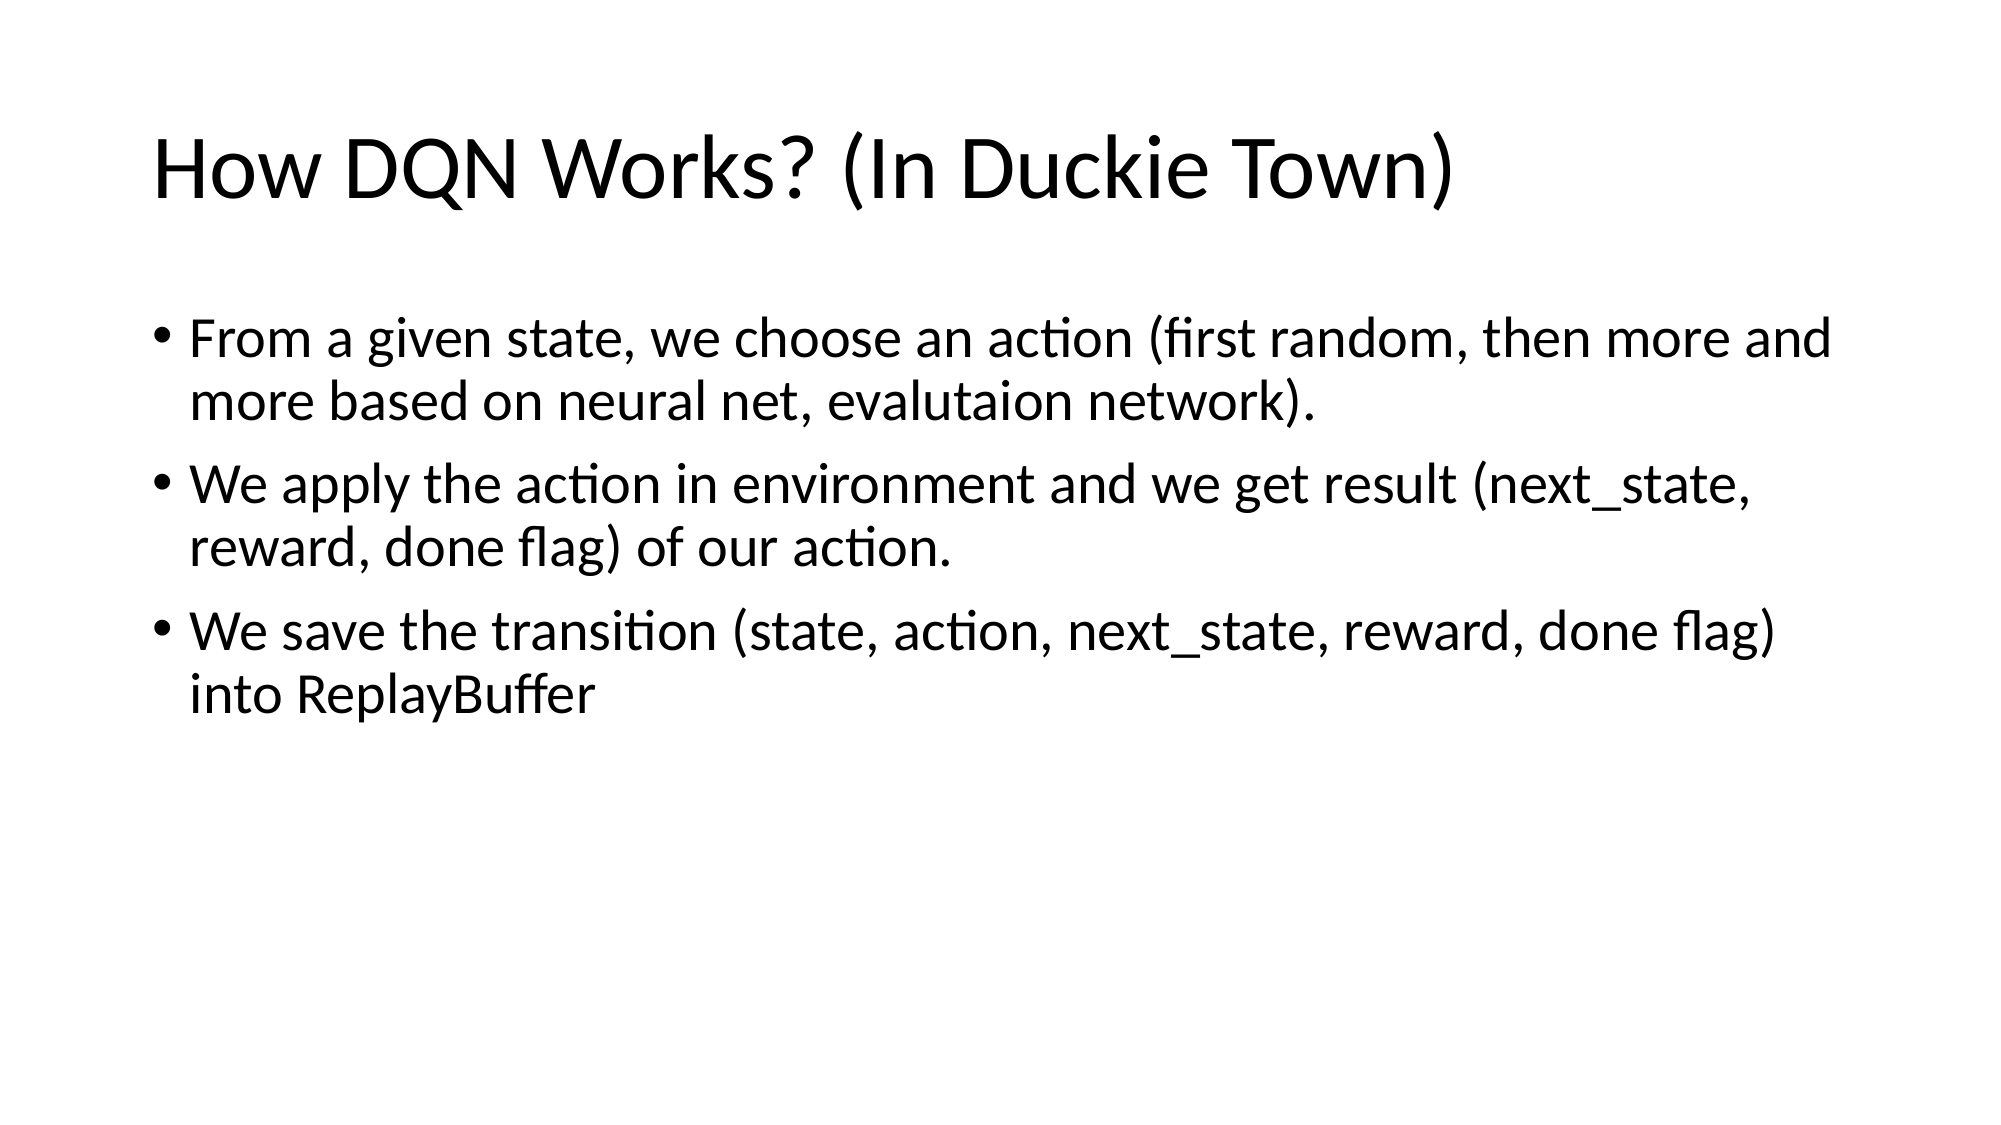

# How DQN Works? (In Duckie Town)
From a given state, we choose an action (first random, then more and more based on neural net, evalutaion network).
We apply the action in environment and we get result (next_state, reward, done flag) of our action.
We save the transition (state, action, next_state, reward, done flag) into ReplayBuffer